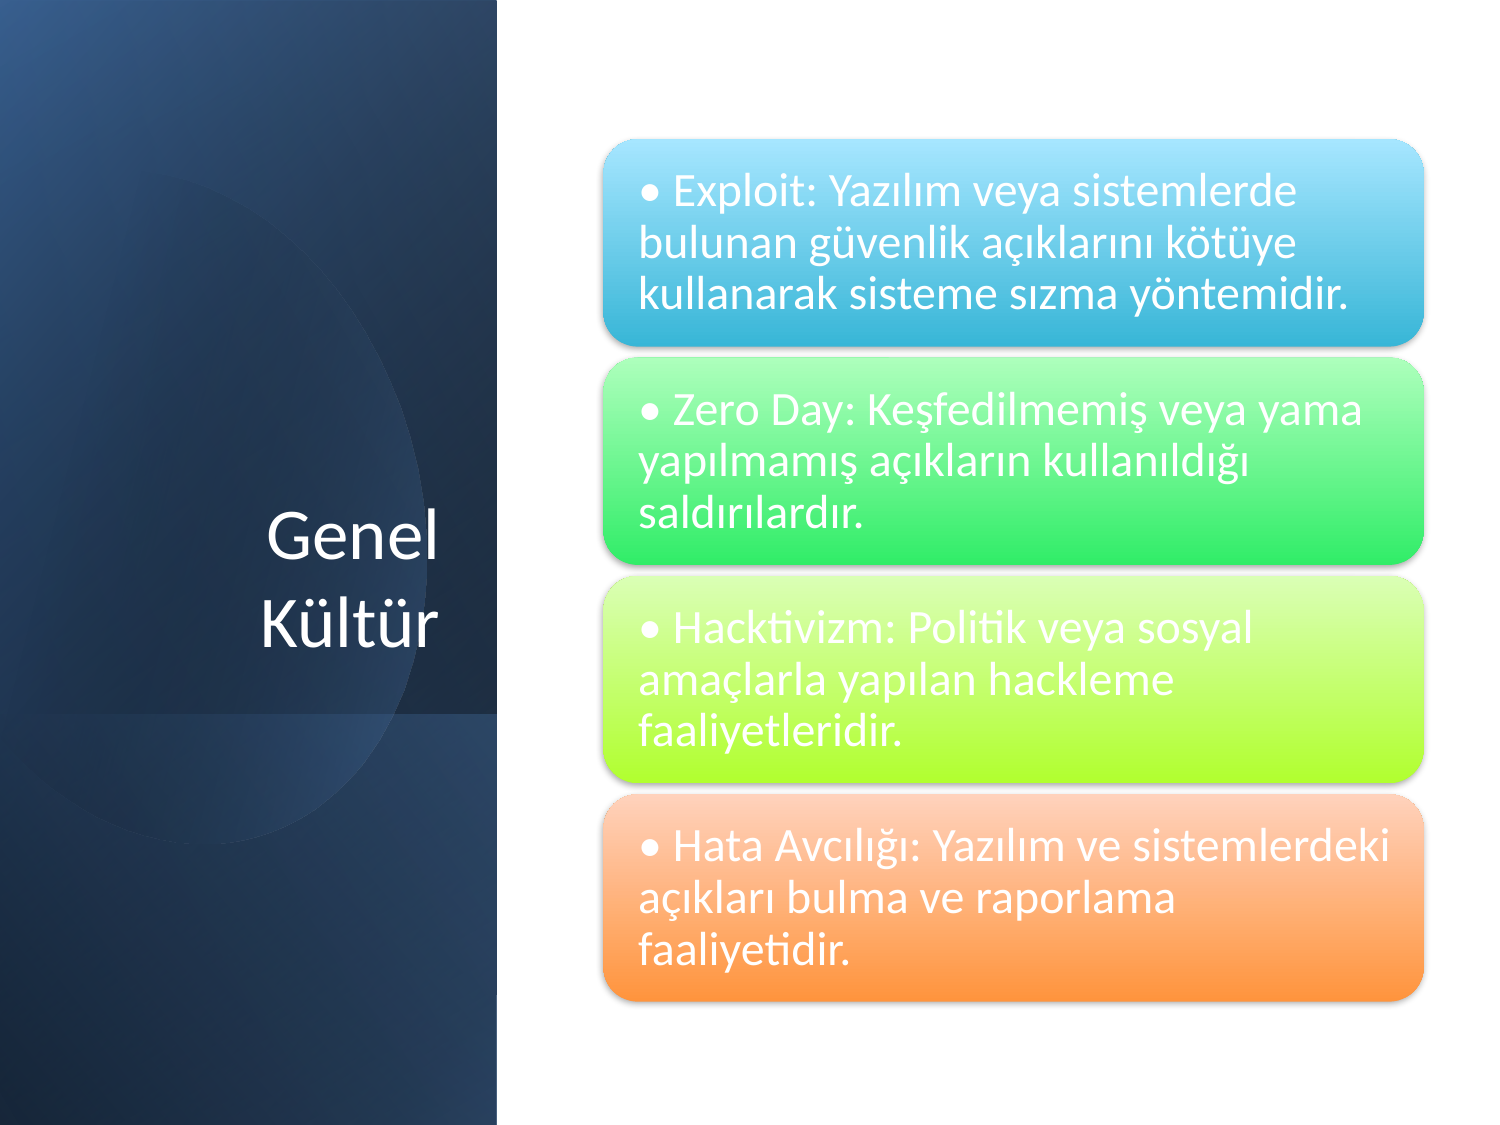

• Exploit: Yazılım veya sistemlerde bulunan güvenlik açıklarını kötüye kullanarak sisteme sızma yöntemidir.
• Zero Day: Keşfedilmemiş veya yama yapılmamış açıkların kullanıldığı saldırılardır.
• Hacktivizm: Politik veya sosyal amaçlarla yapılan hackleme faaliyetleridir.
• Hata Avcılığı: Yazılım ve sistemlerdeki açıkları bulma ve raporlama faaliyetidir.

# Genel Kültür